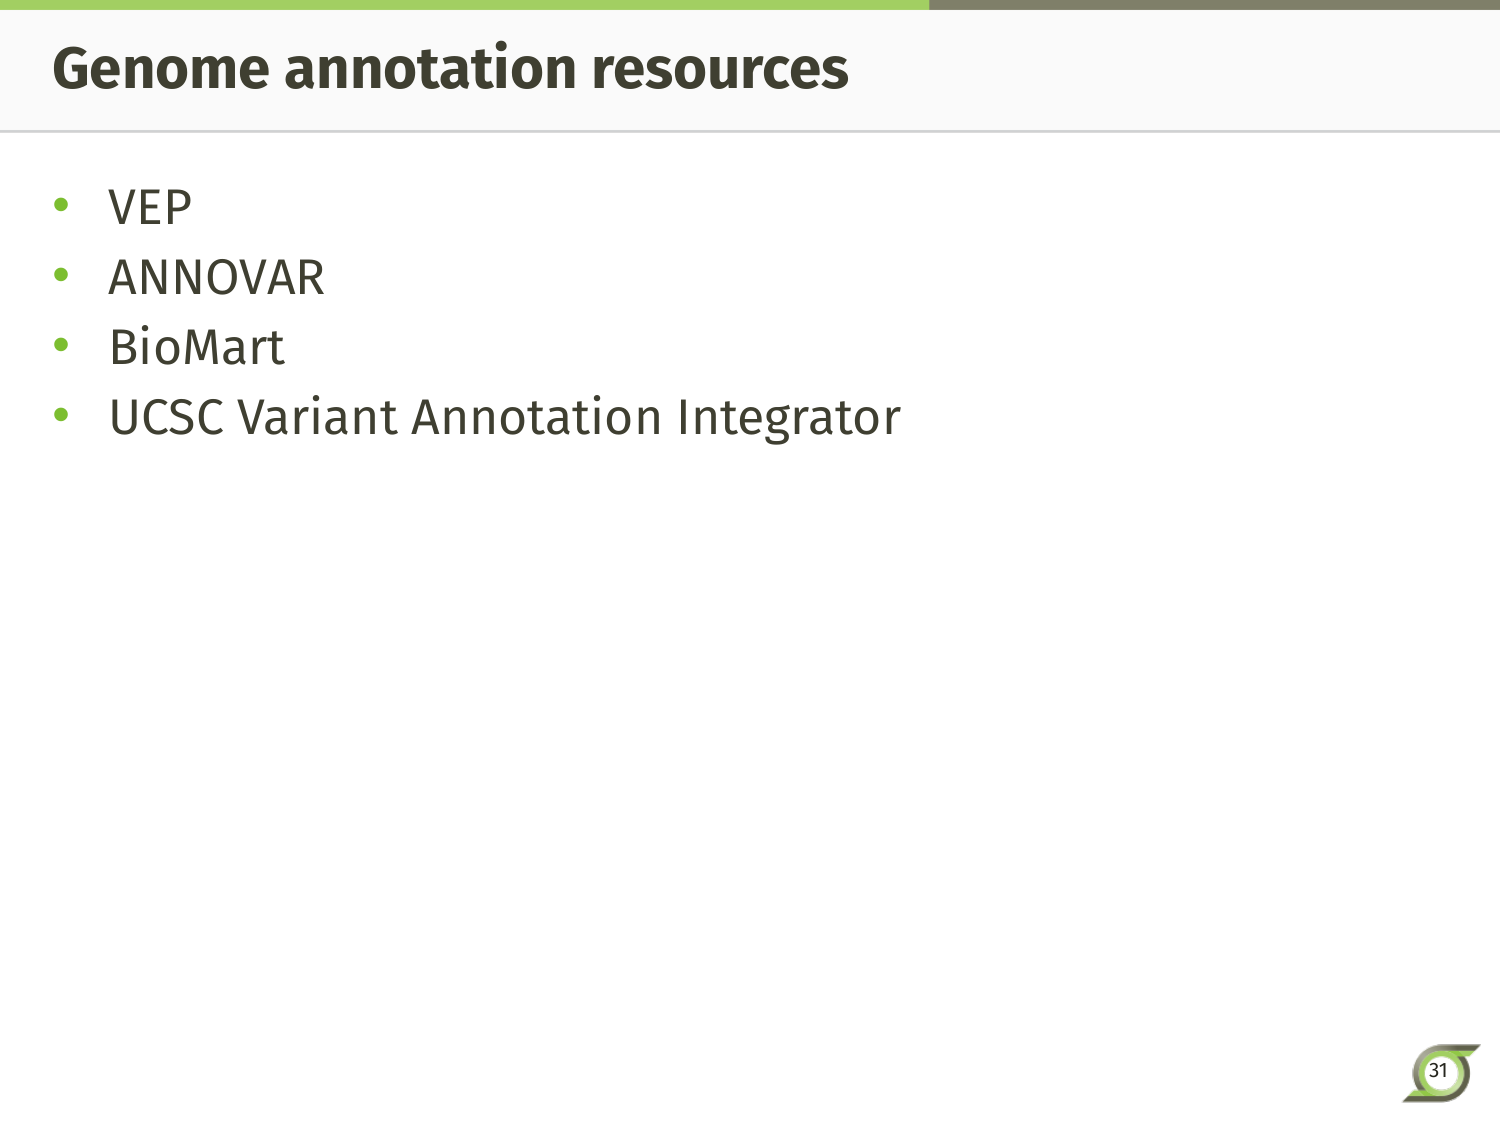

# Genome annotation resources
VEP
ANNOVAR
BioMart
UCSC Variant Annotation Integrator